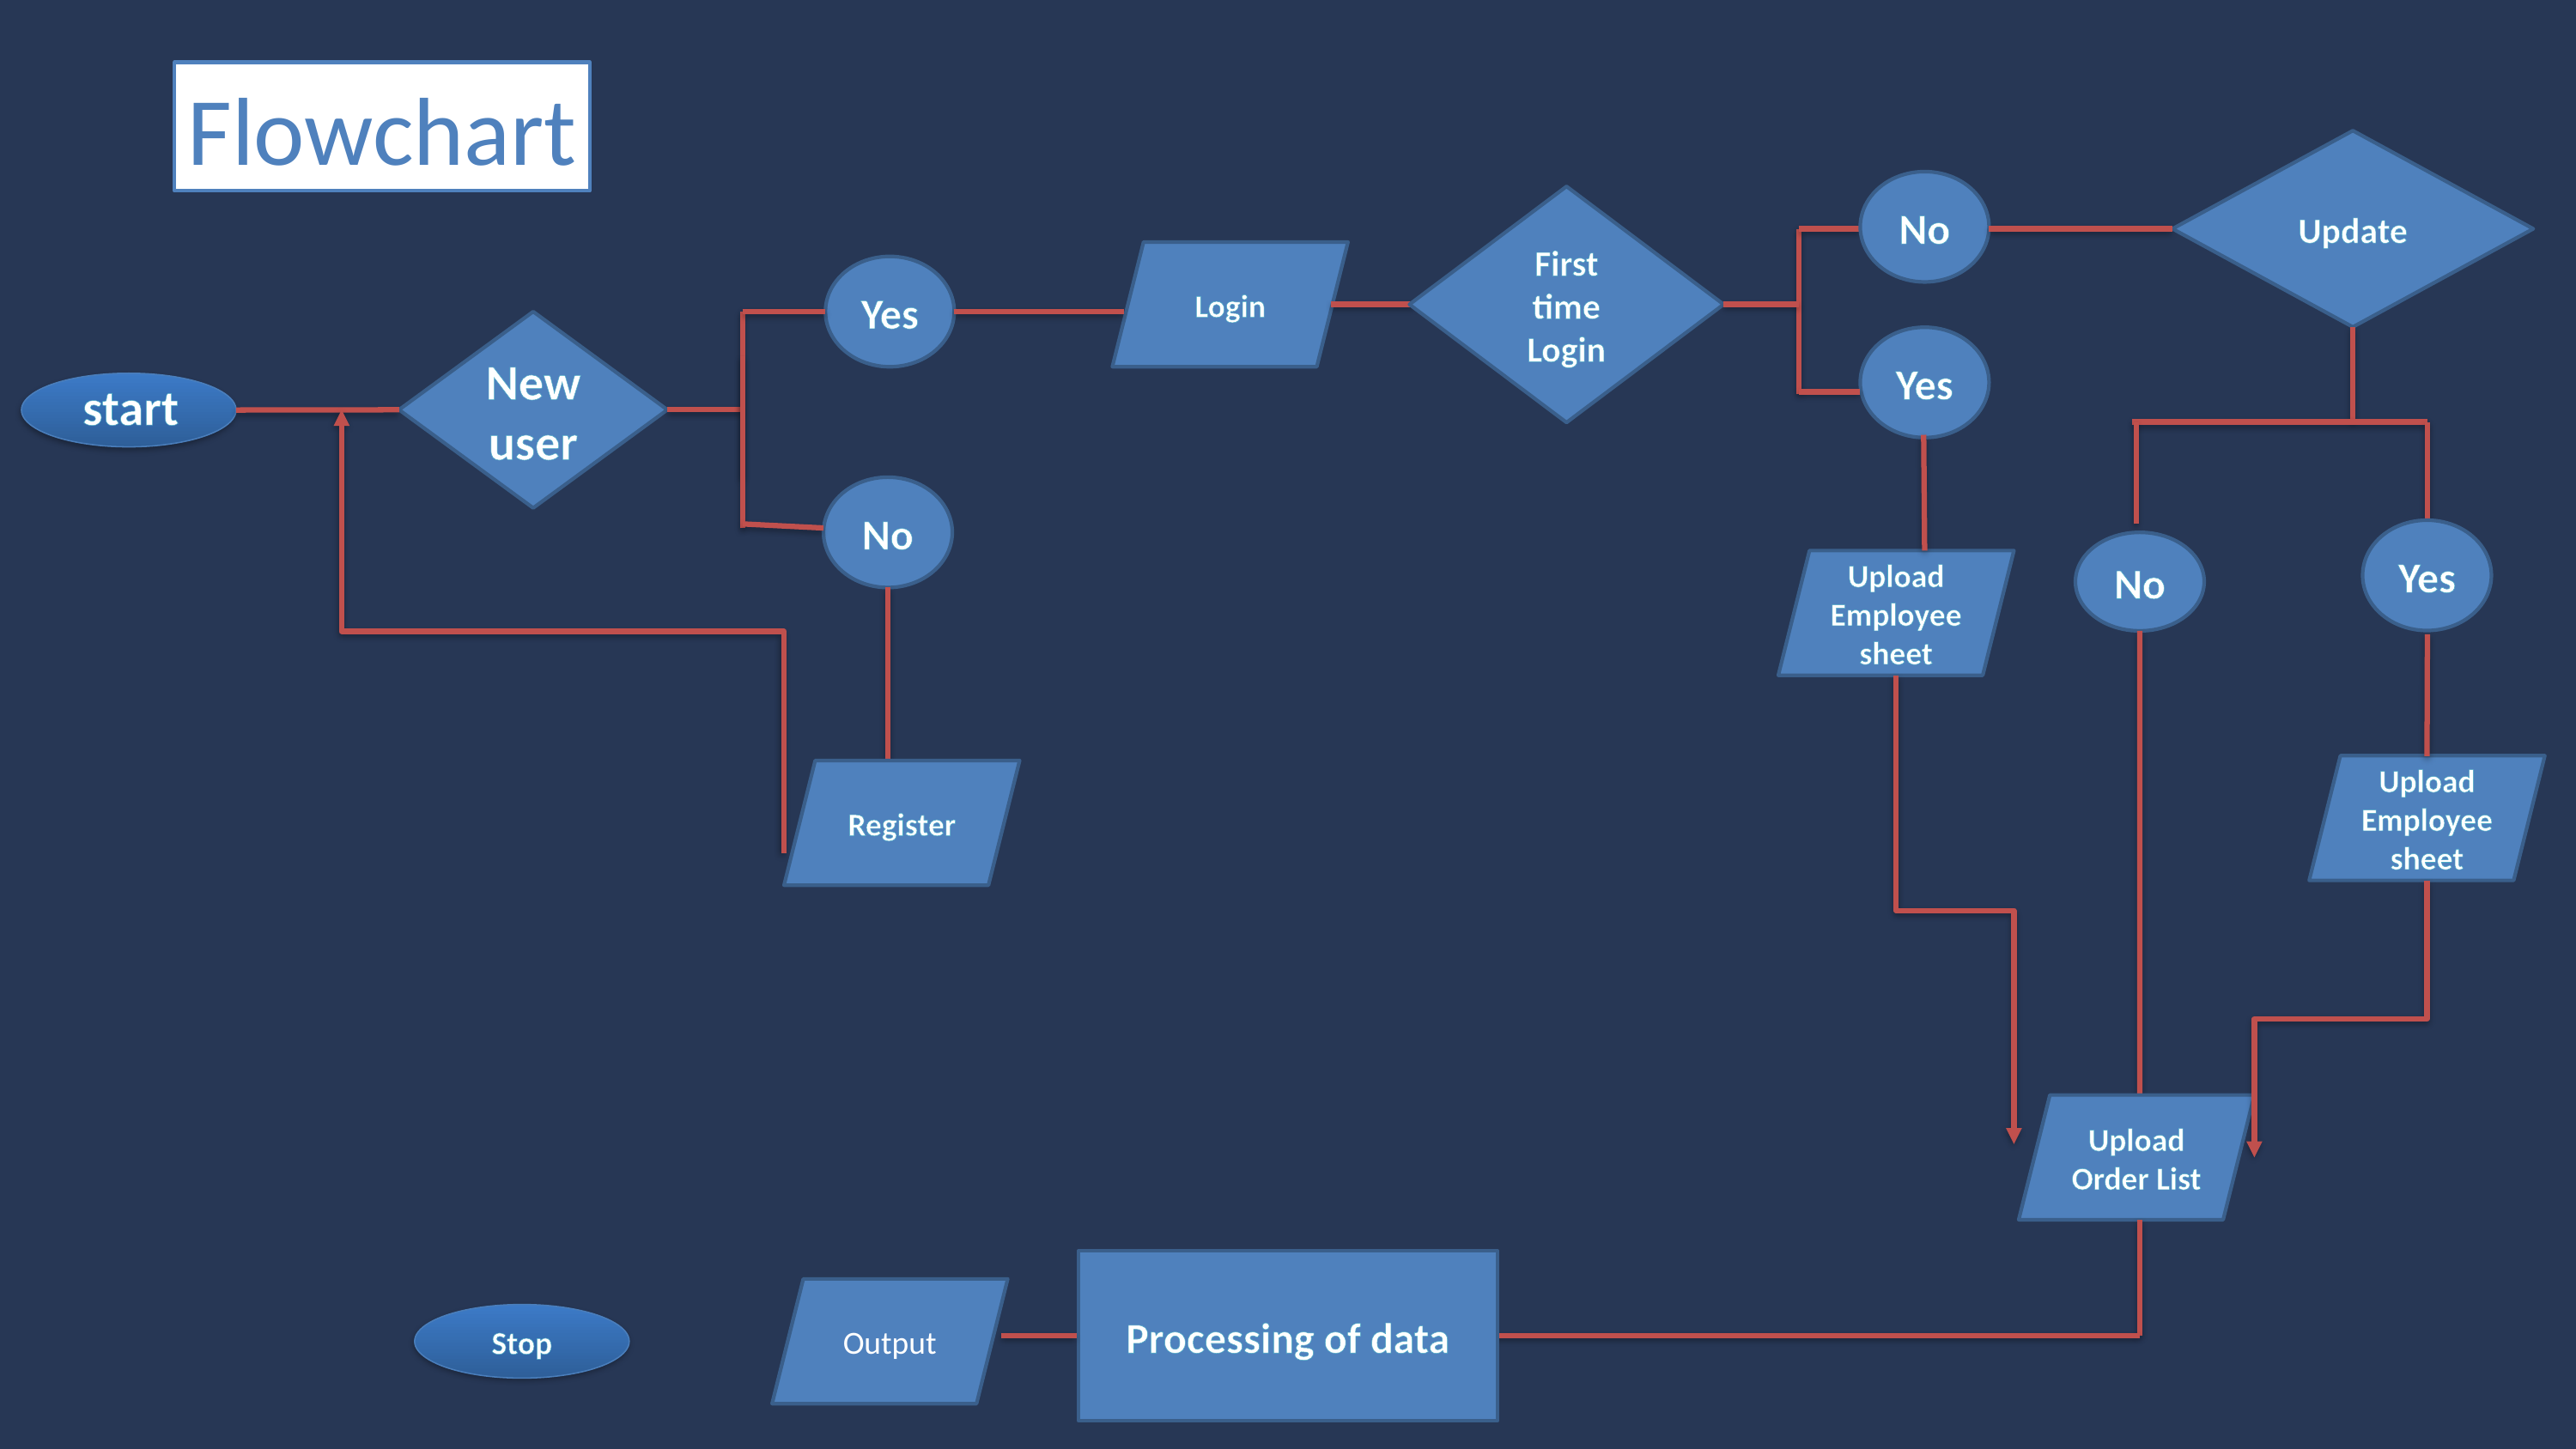

Flowchart
Update
No
First time Login
Login
Yes
New user
Yes
start

No

Yes
No
Upload Employee sheet
Upload Employee sheet
Register
Upload Order List
Processing of data
Output
Stop